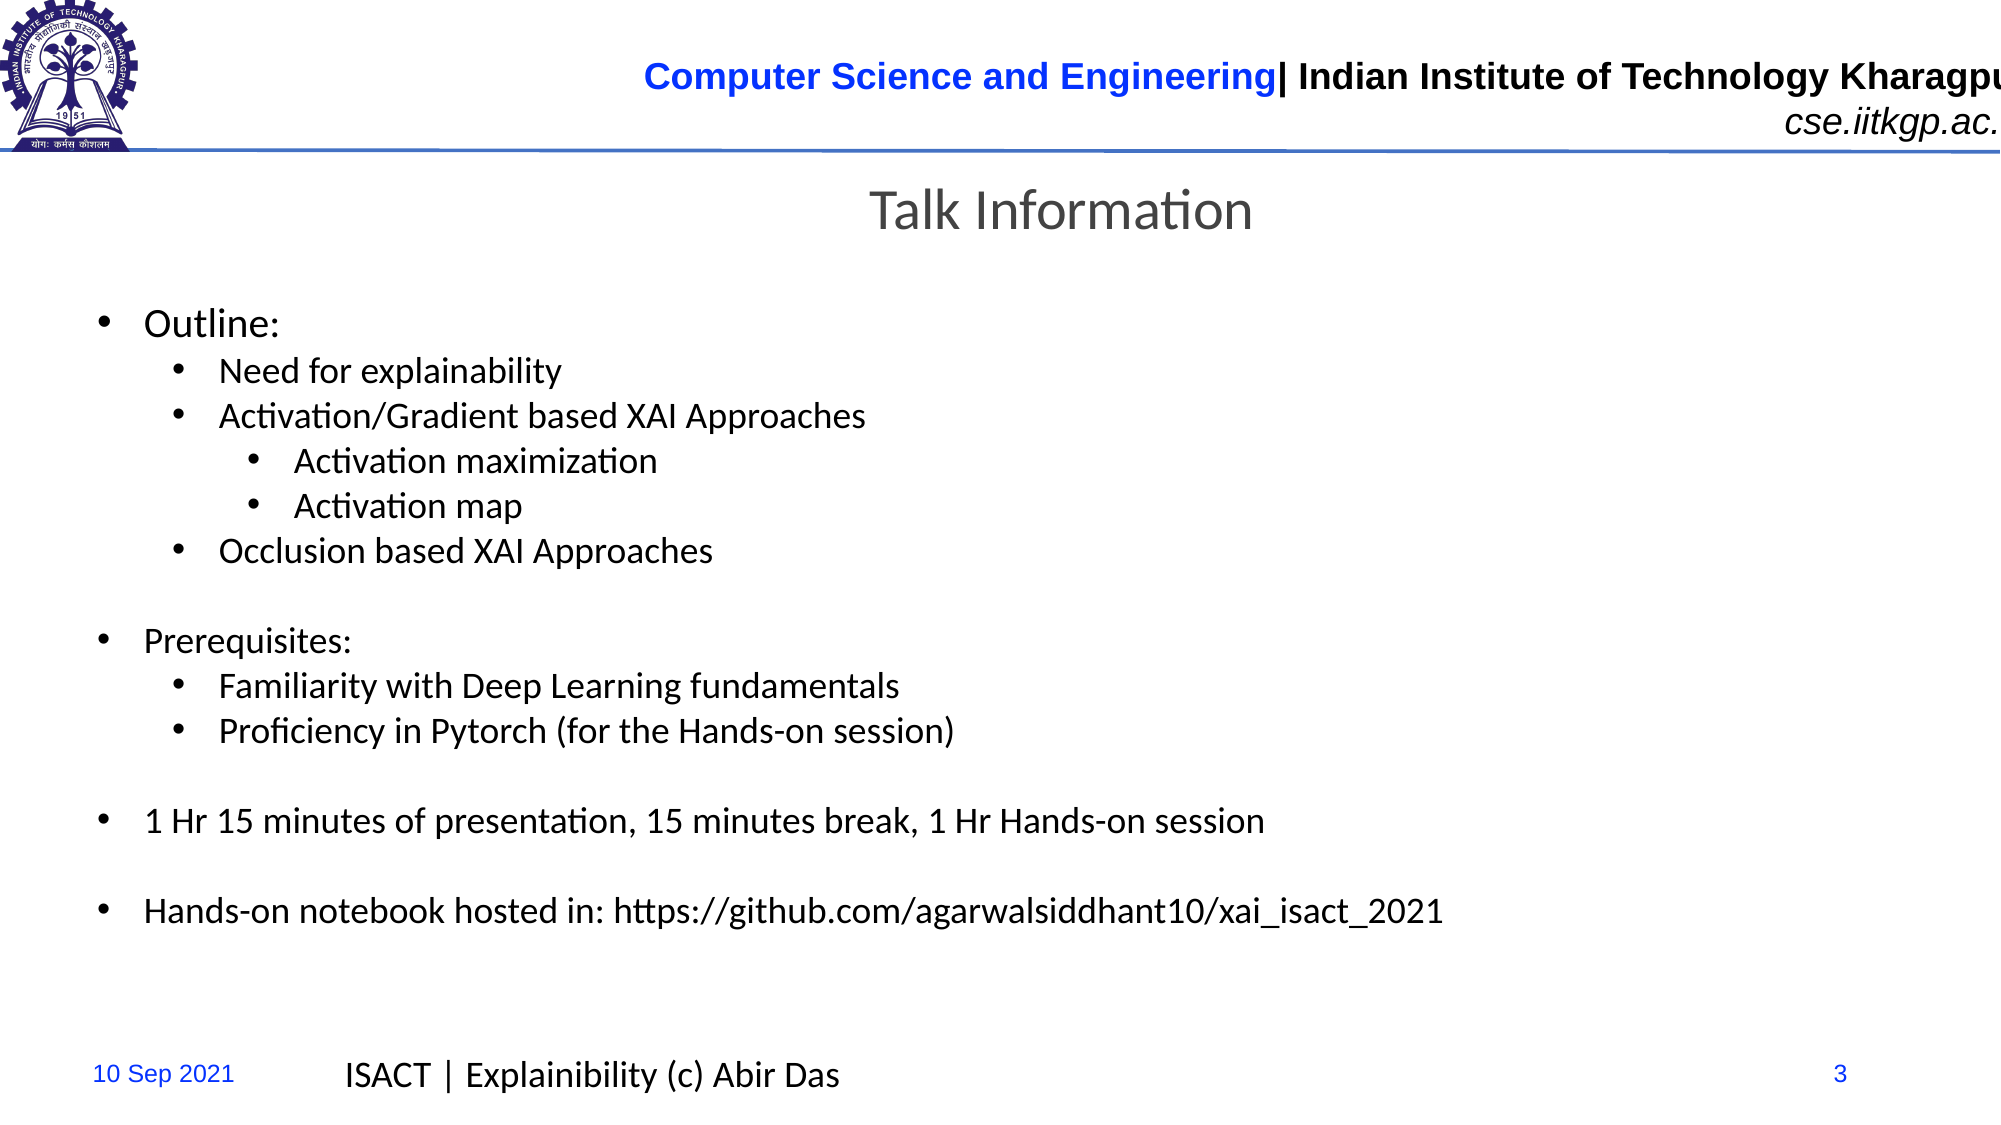

Talk Information
Outline:
Need for explainability
Activation/Gradient based XAI Approaches
Activation maximization
Activation map
Occlusion based XAI Approaches

Prerequisites:
Familiarity with Deep Learning fundamentals
Proficiency in Pytorch (for the Hands-on session)

1 Hr 15 minutes of presentation, 15 minutes break, 1 Hr Hands-on session

Hands-on notebook hosted in: https://github.com/agarwalsiddhant10/xai_isact_2021
10 Sep 2021
ISACT | Explainibility (c) Abir Das
3